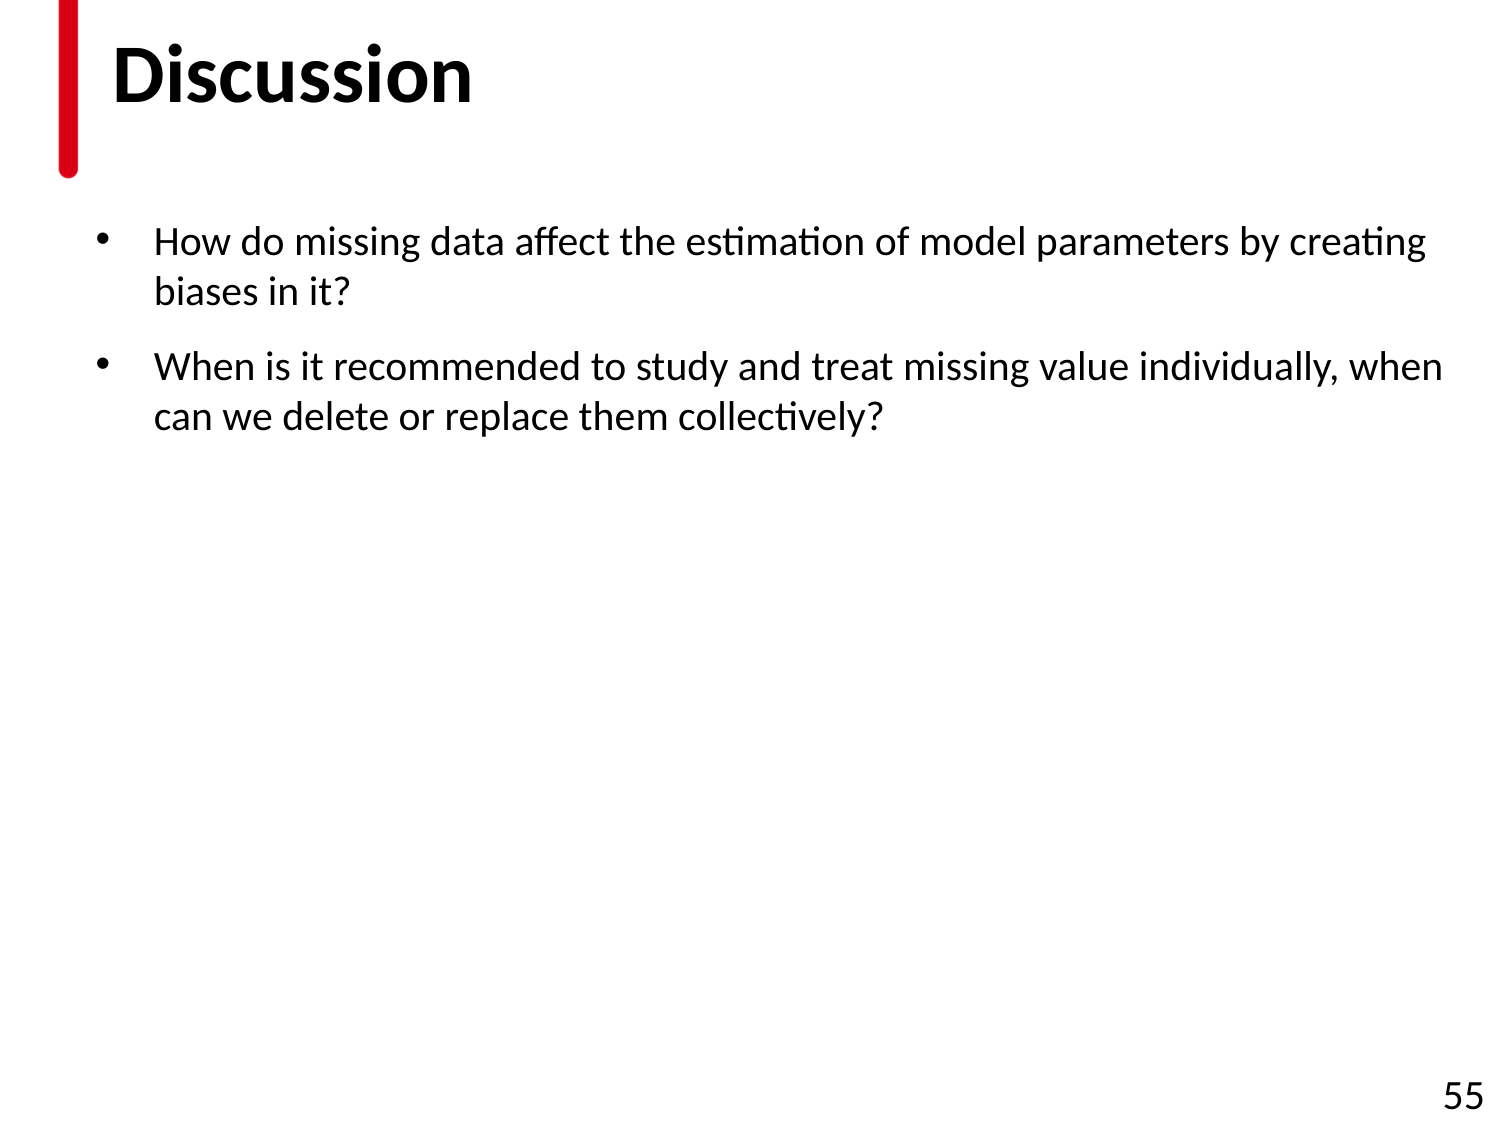

# Discussion
How do missing data affect the estimation of model parameters by creating biases in it?
When is it recommended to study and treat missing value individually, when can we delete or replace them collectively?